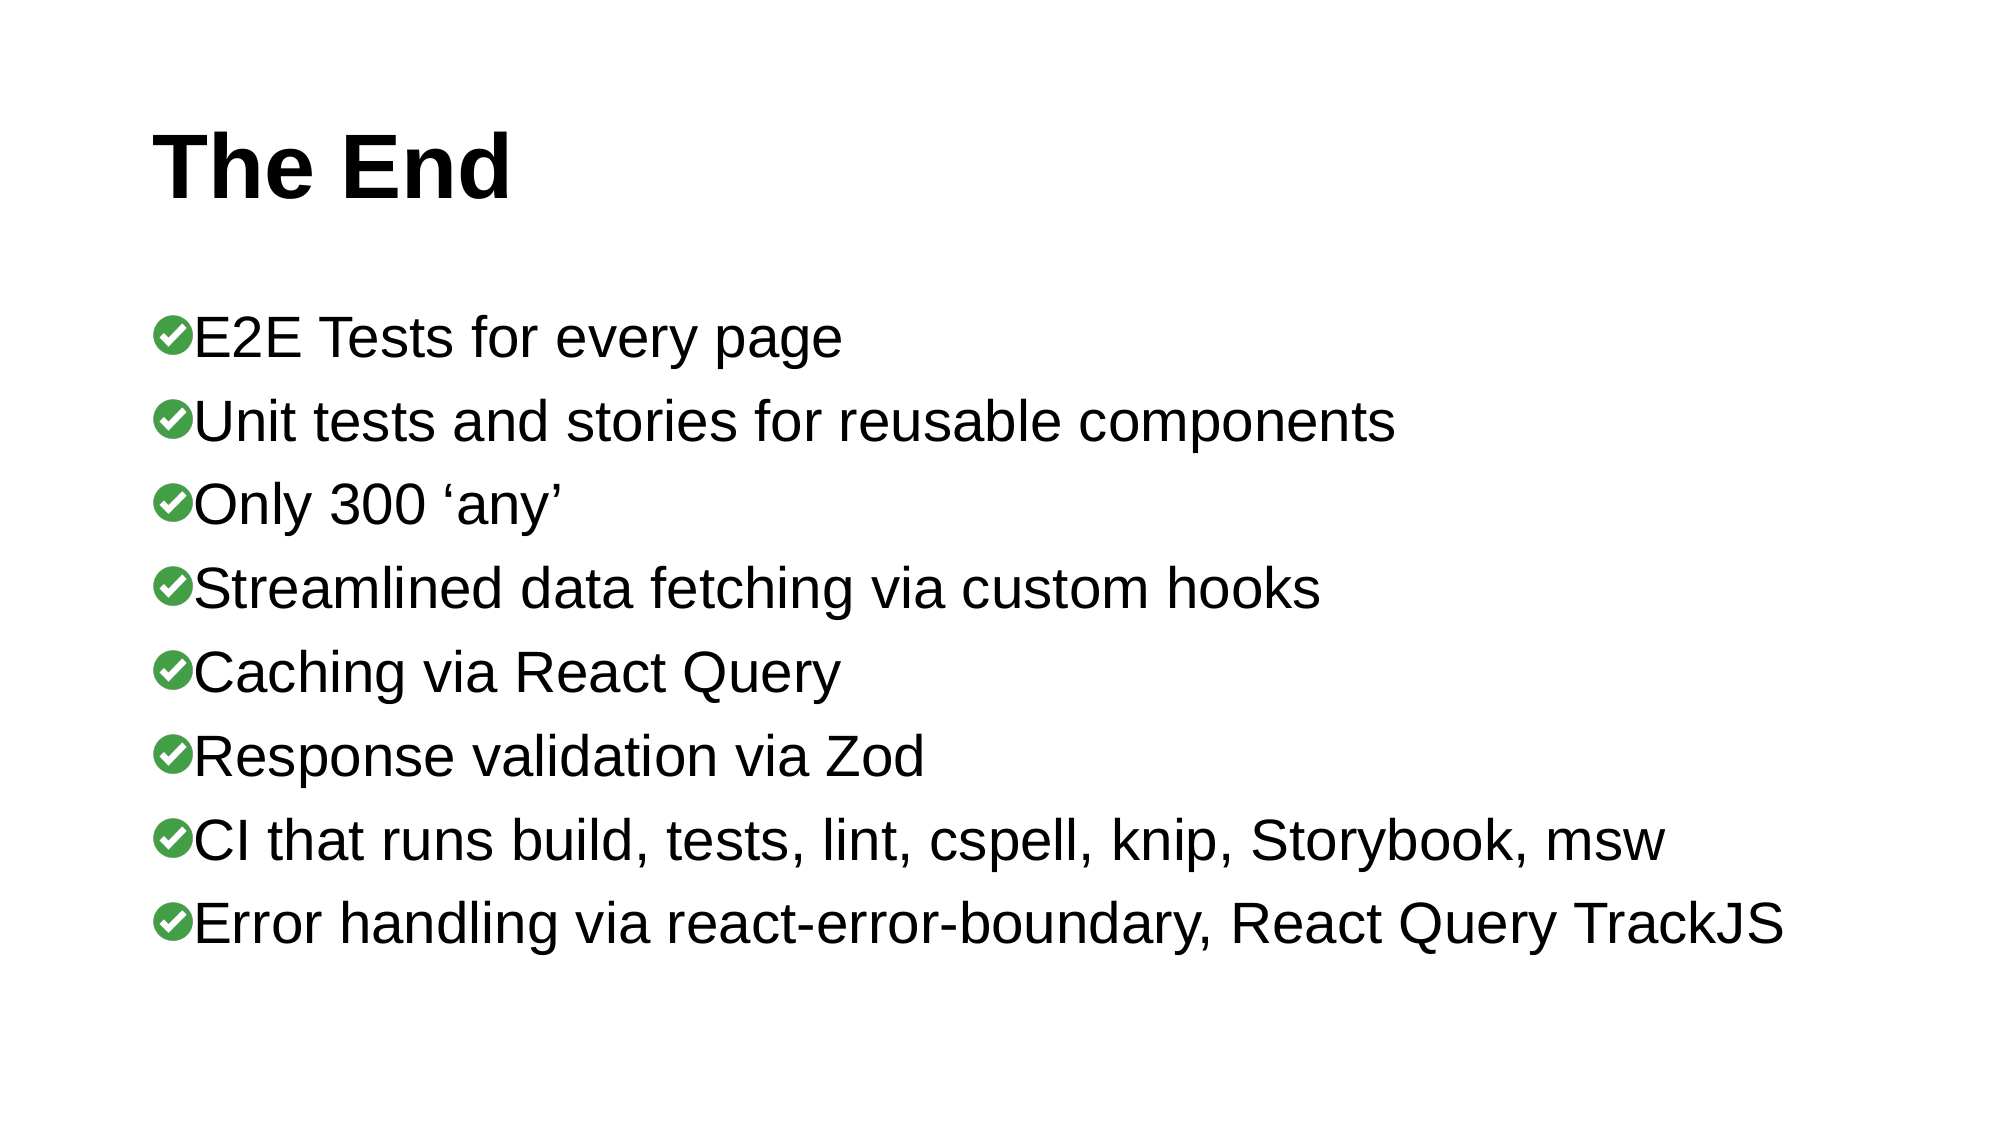

# The End
E2E Tests for every page
Unit tests and stories for reusable components
Only 300 ‘any’
Streamlined data fetching via custom hooks
Caching via React Query
Response validation via Zod
CI that runs build, tests, lint, cspell, knip, Storybook, msw
Error handling via react-error-boundary, React Query TrackJS